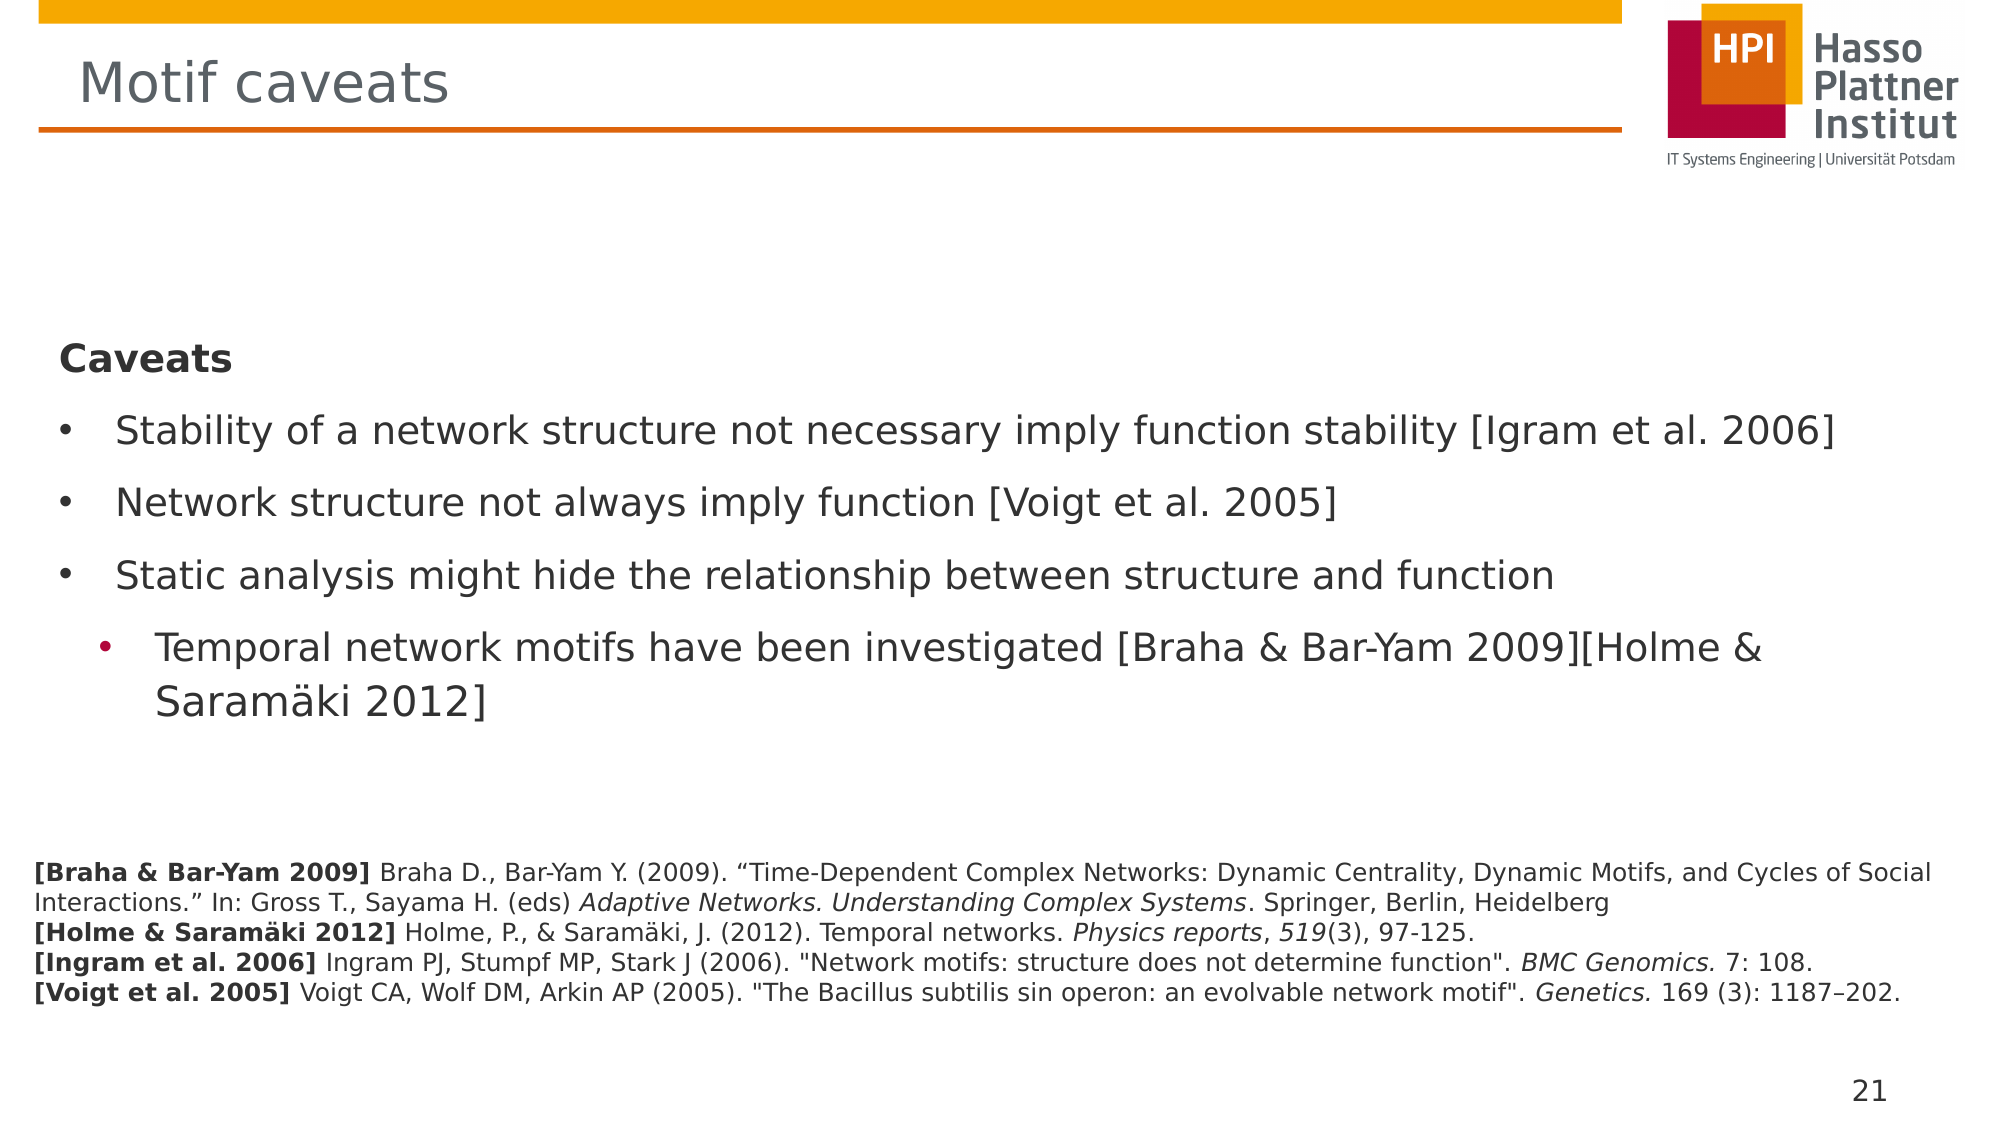

# Motif caveats
Caveats
Stability of a network structure not necessary imply function stability [Igram et al. 2006]
Network structure not always imply function [Voigt et al. 2005]
Static analysis might hide the relationship between structure and function
Temporal network motifs have been investigated [Braha & Bar-Yam 2009][Holme & Saramäki 2012]

[Braha & Bar-Yam 2009] Braha D., Bar-Yam Y. (2009). “Time-Dependent Complex Networks: Dynamic Centrality, Dynamic Motifs, and Cycles of Social Interactions.” In: Gross T., Sayama H. (eds) Adaptive Networks. Understanding Complex Systems. Springer, Berlin, Heidelberg
[Holme & Saramäki 2012] Holme, P., & Saramäki, J. (2012). Temporal networks. Physics reports, 519(3), 97-125.
[Ingram et al. 2006] Ingram PJ, Stumpf MP, Stark J (2006). "Network motifs: structure does not determine function". BMC Genomics. 7: 108.
[Voigt et al. 2005] Voigt CA, Wolf DM, Arkin AP (2005). "The Bacillus subtilis sin operon: an evolvable network motif". Genetics. 169 (3): 1187–202.
21